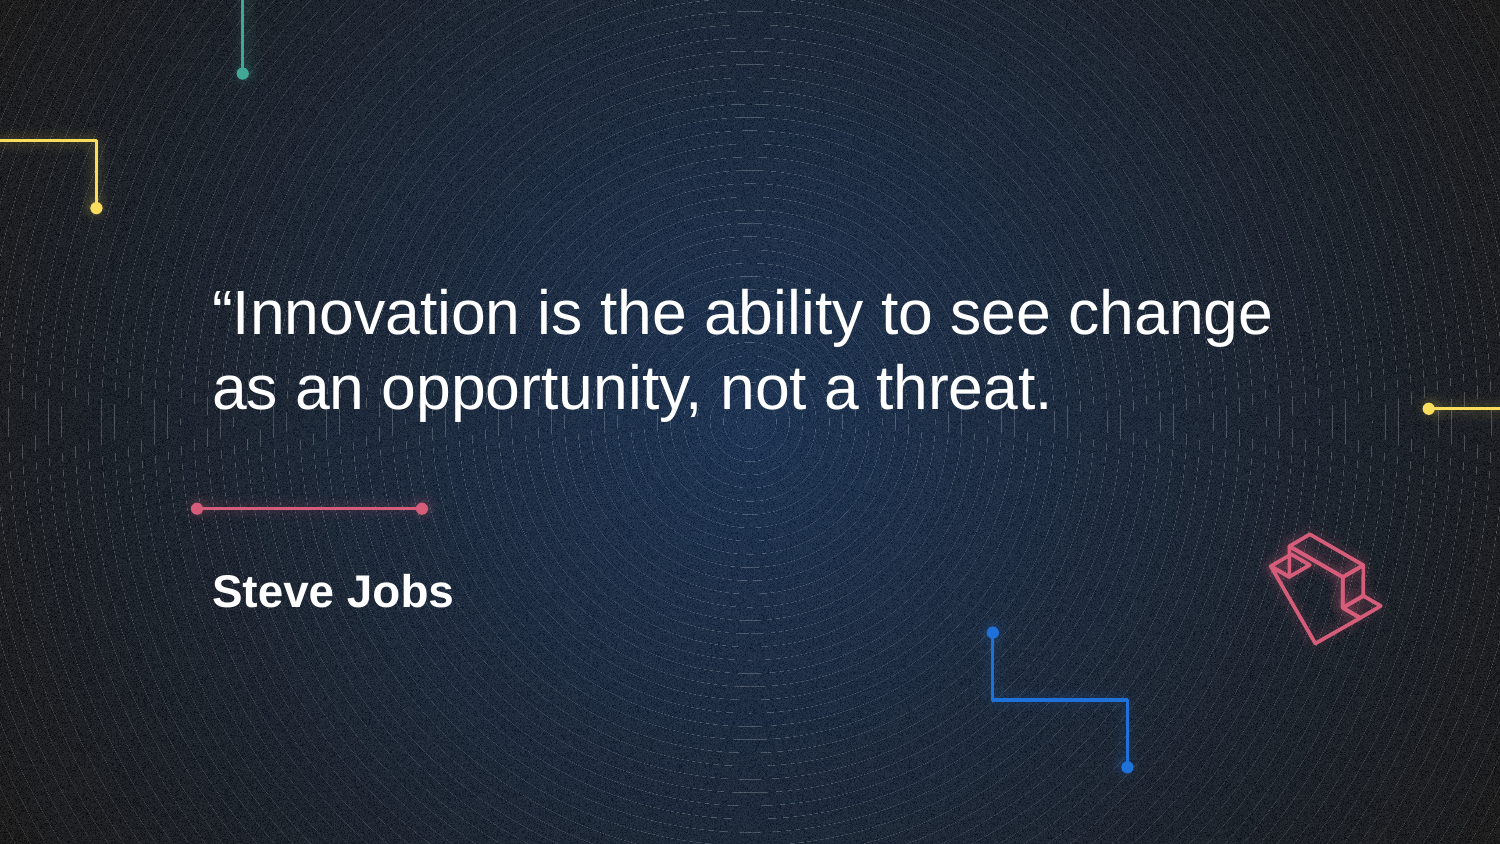

“Innovation is the ability to see change as an opportunity, not a threat.

# Steve Jobs